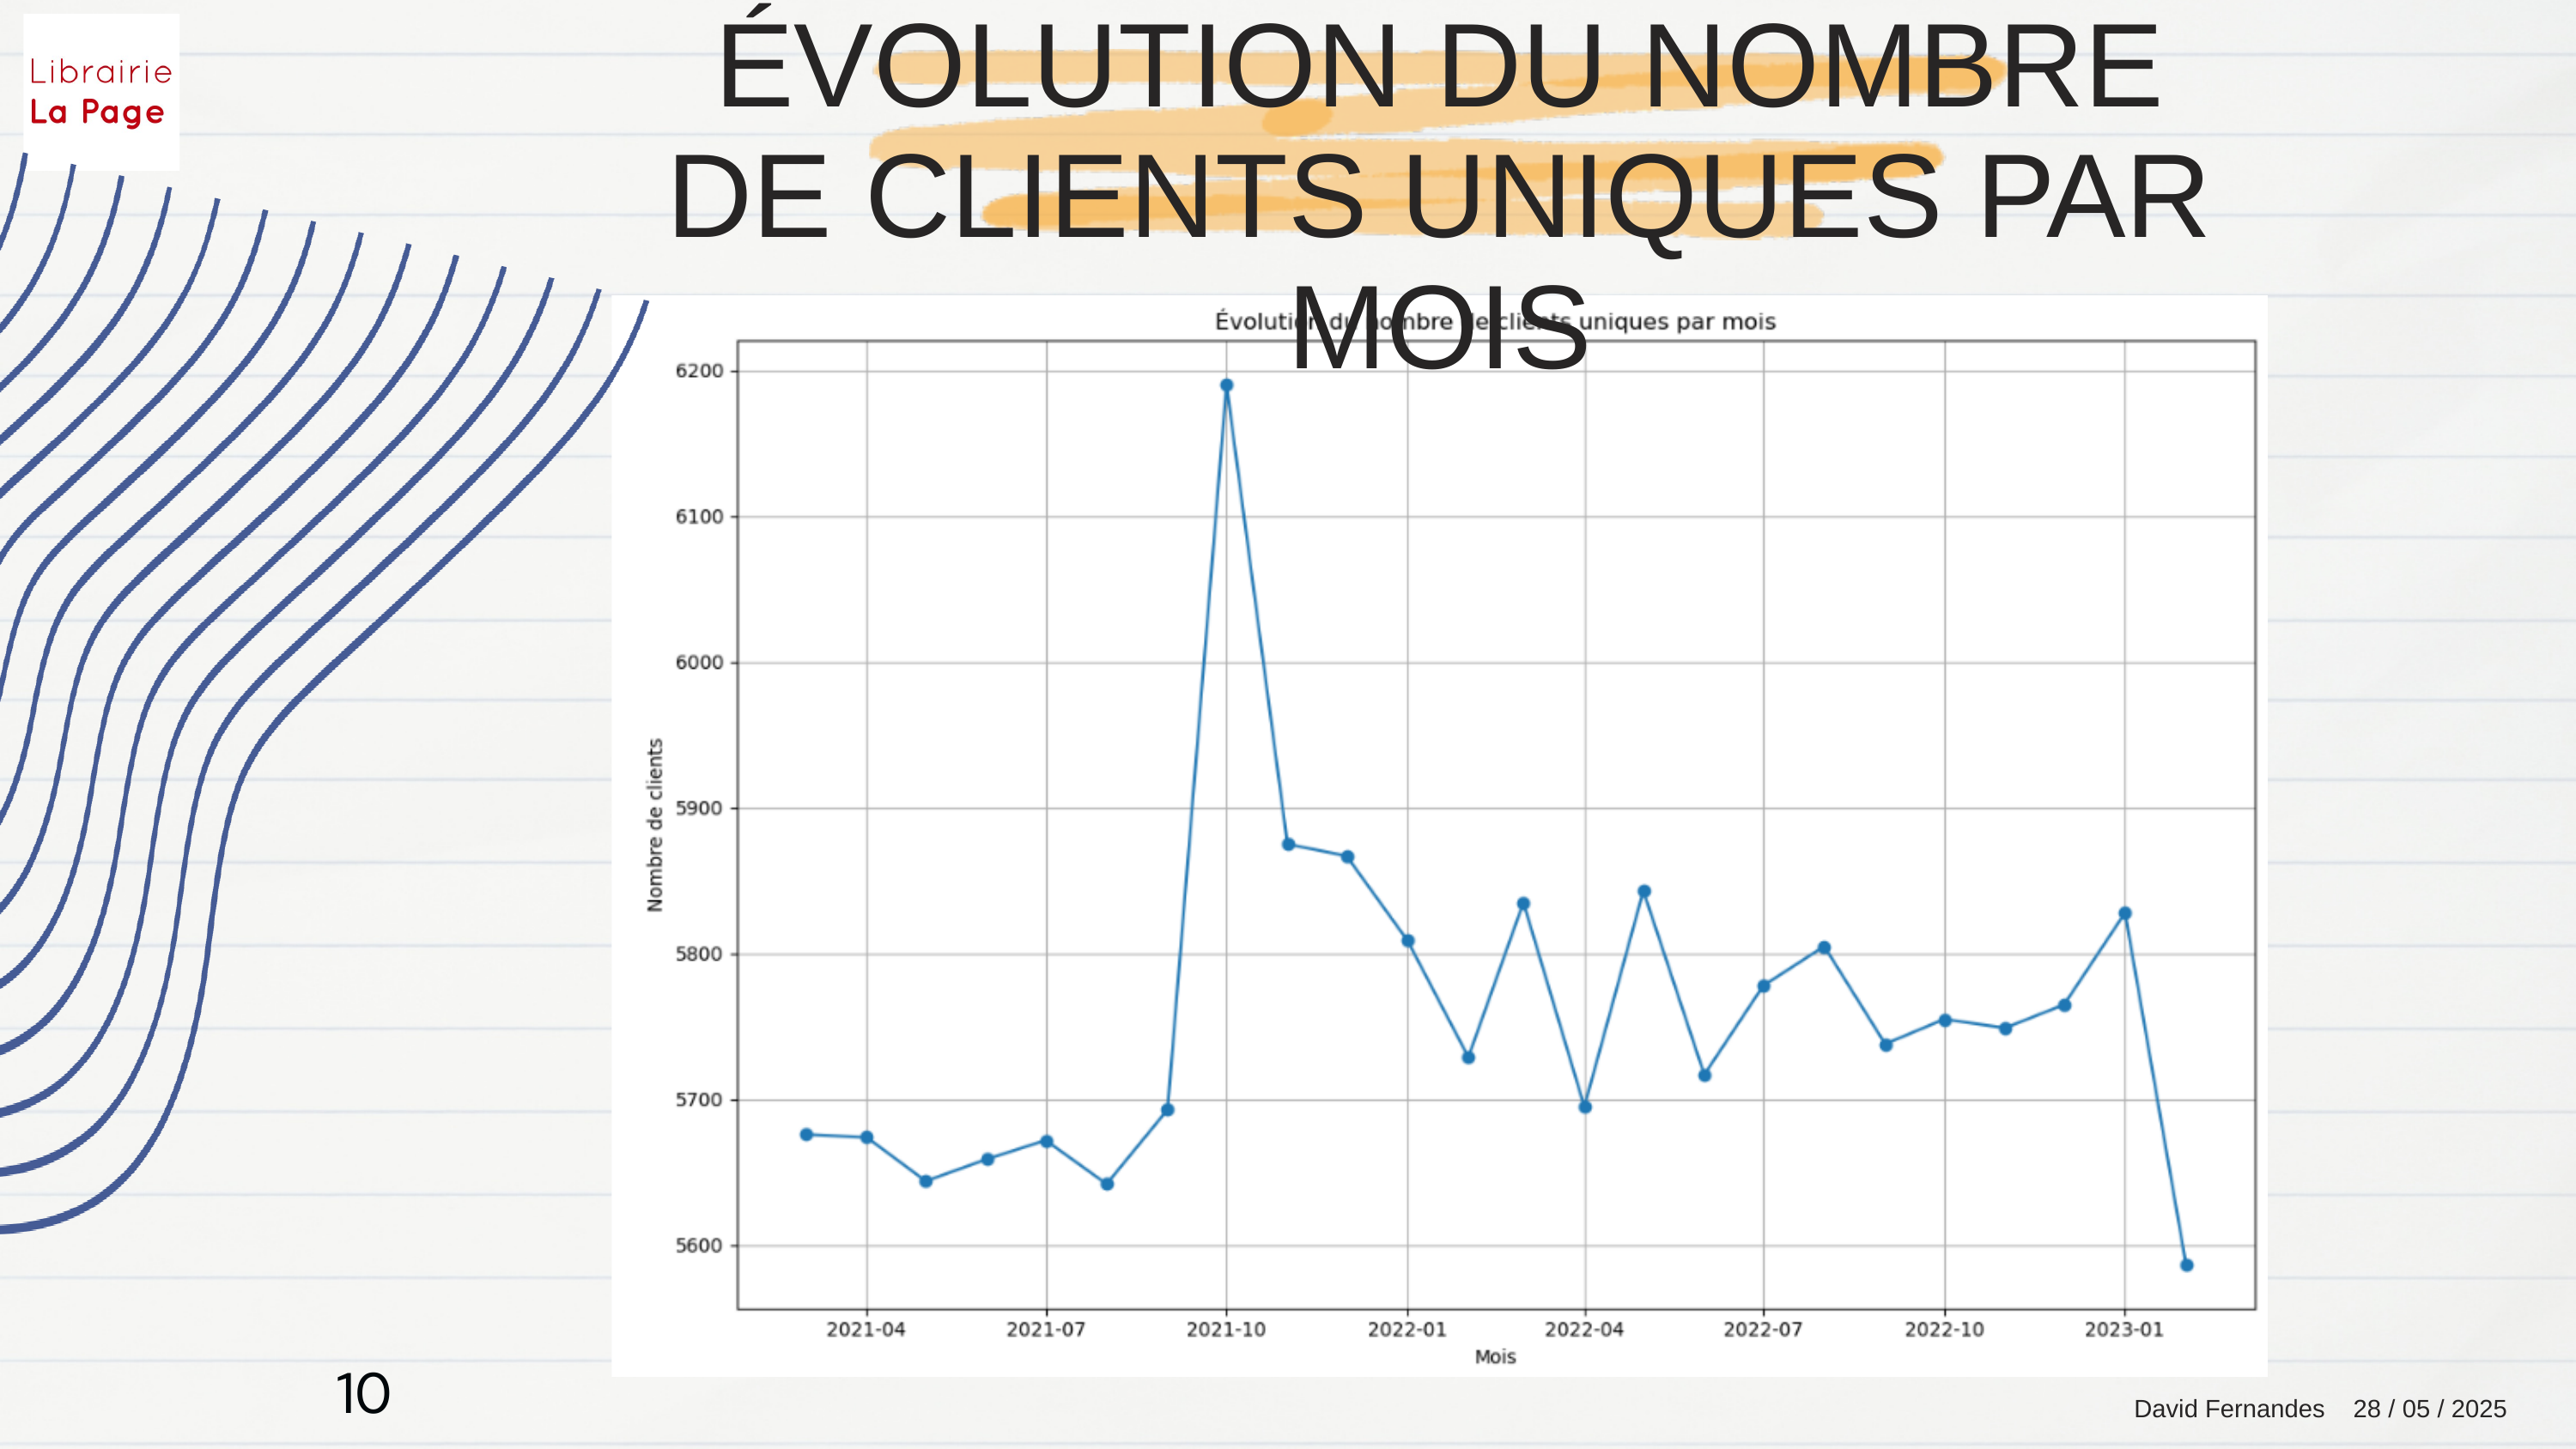

ÉVOLUTION DU NOMBRE DE CLIENTS UNIQUES PAR MOIS

10
David Fernandes    28 / 05 / 2025